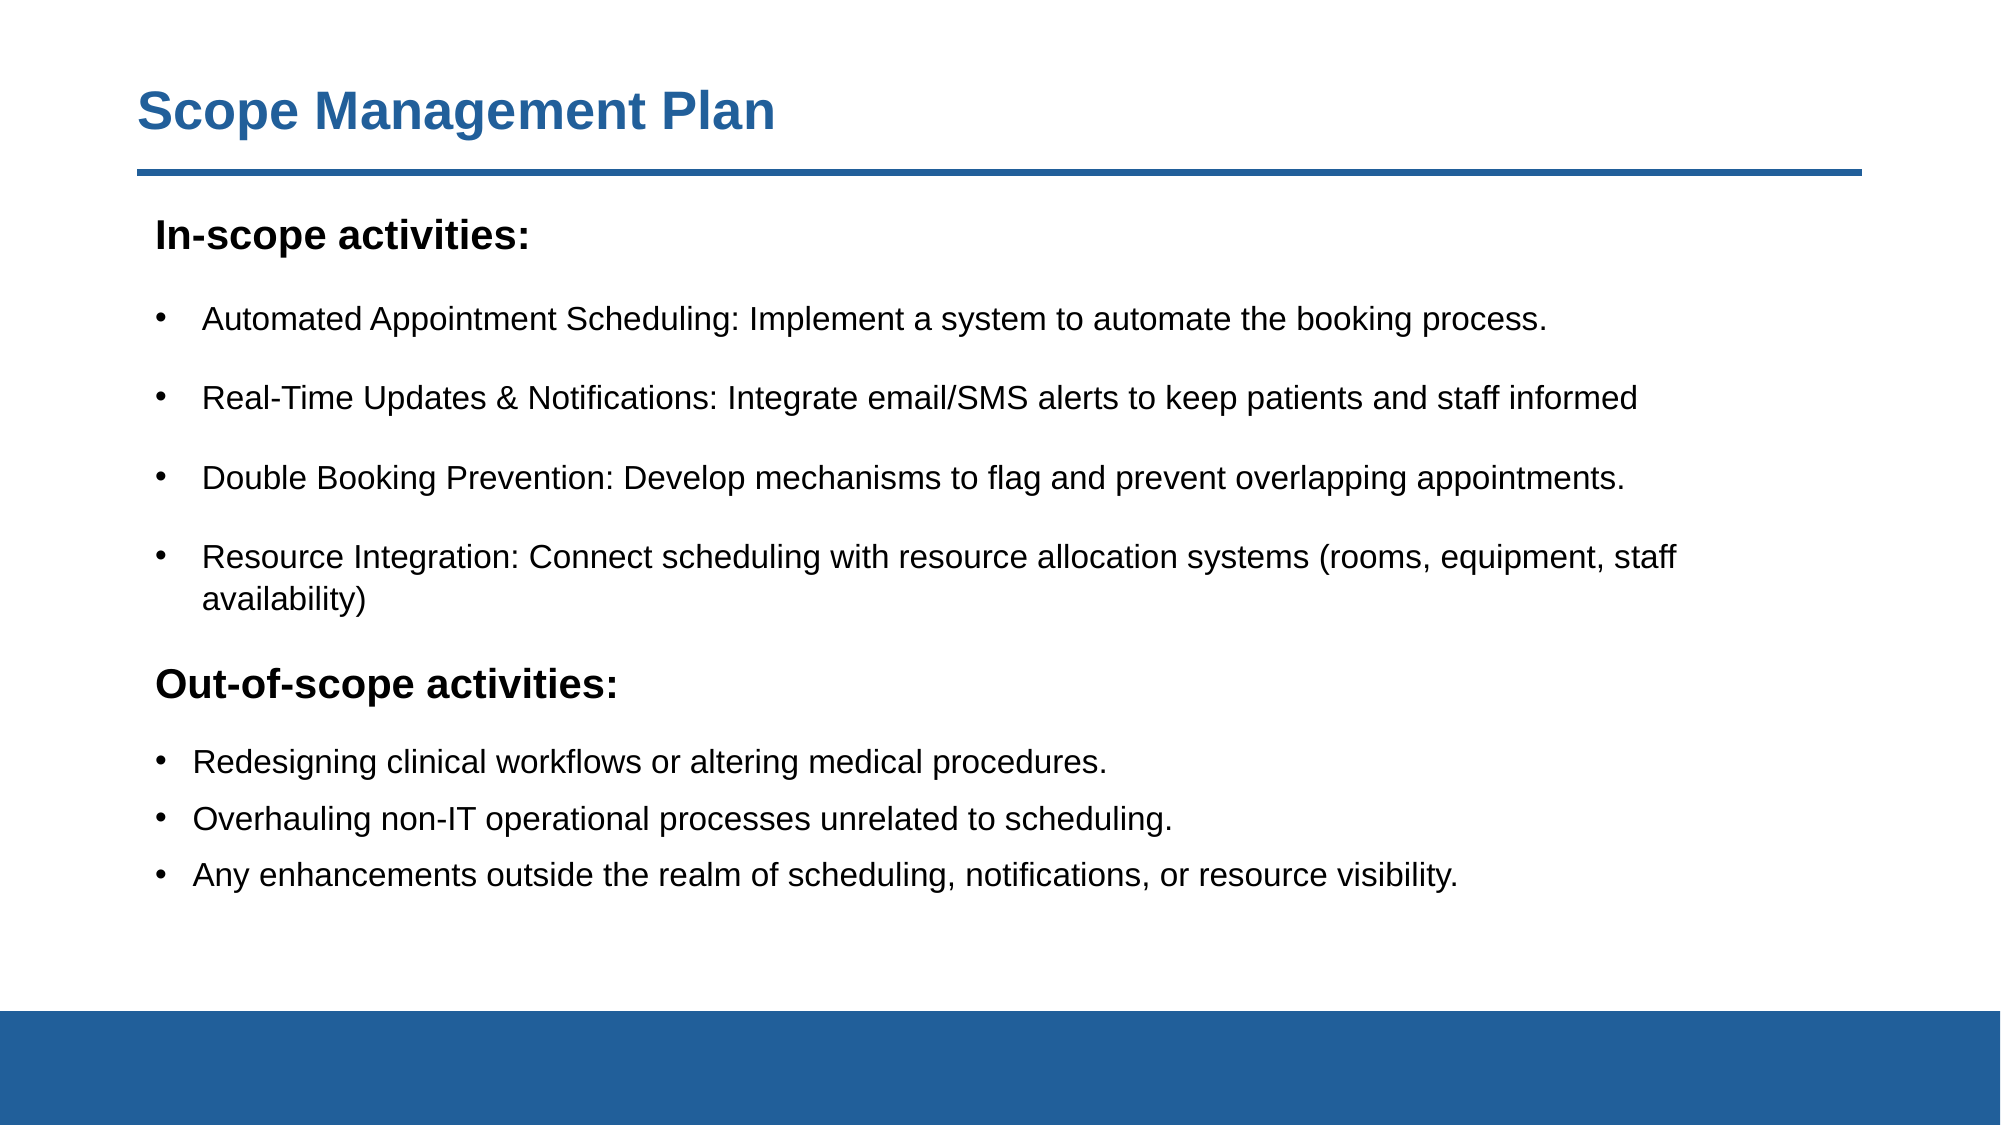

# Scope Management Plan
In-scope activities:
Automated Appointment Scheduling: Implement a system to automate the booking process.
Real-Time Updates & Notifications: Integrate email/SMS alerts to keep patients and staff informed
Double Booking Prevention: Develop mechanisms to flag and prevent overlapping appointments.
Resource Integration: Connect scheduling with resource allocation systems (rooms, equipment, staff availability)
Out-of-scope activities:
Redesigning clinical workflows or altering medical procedures.
Overhauling non-IT operational processes unrelated to scheduling.
Any enhancements outside the realm of scheduling, notifications, or resource visibility.